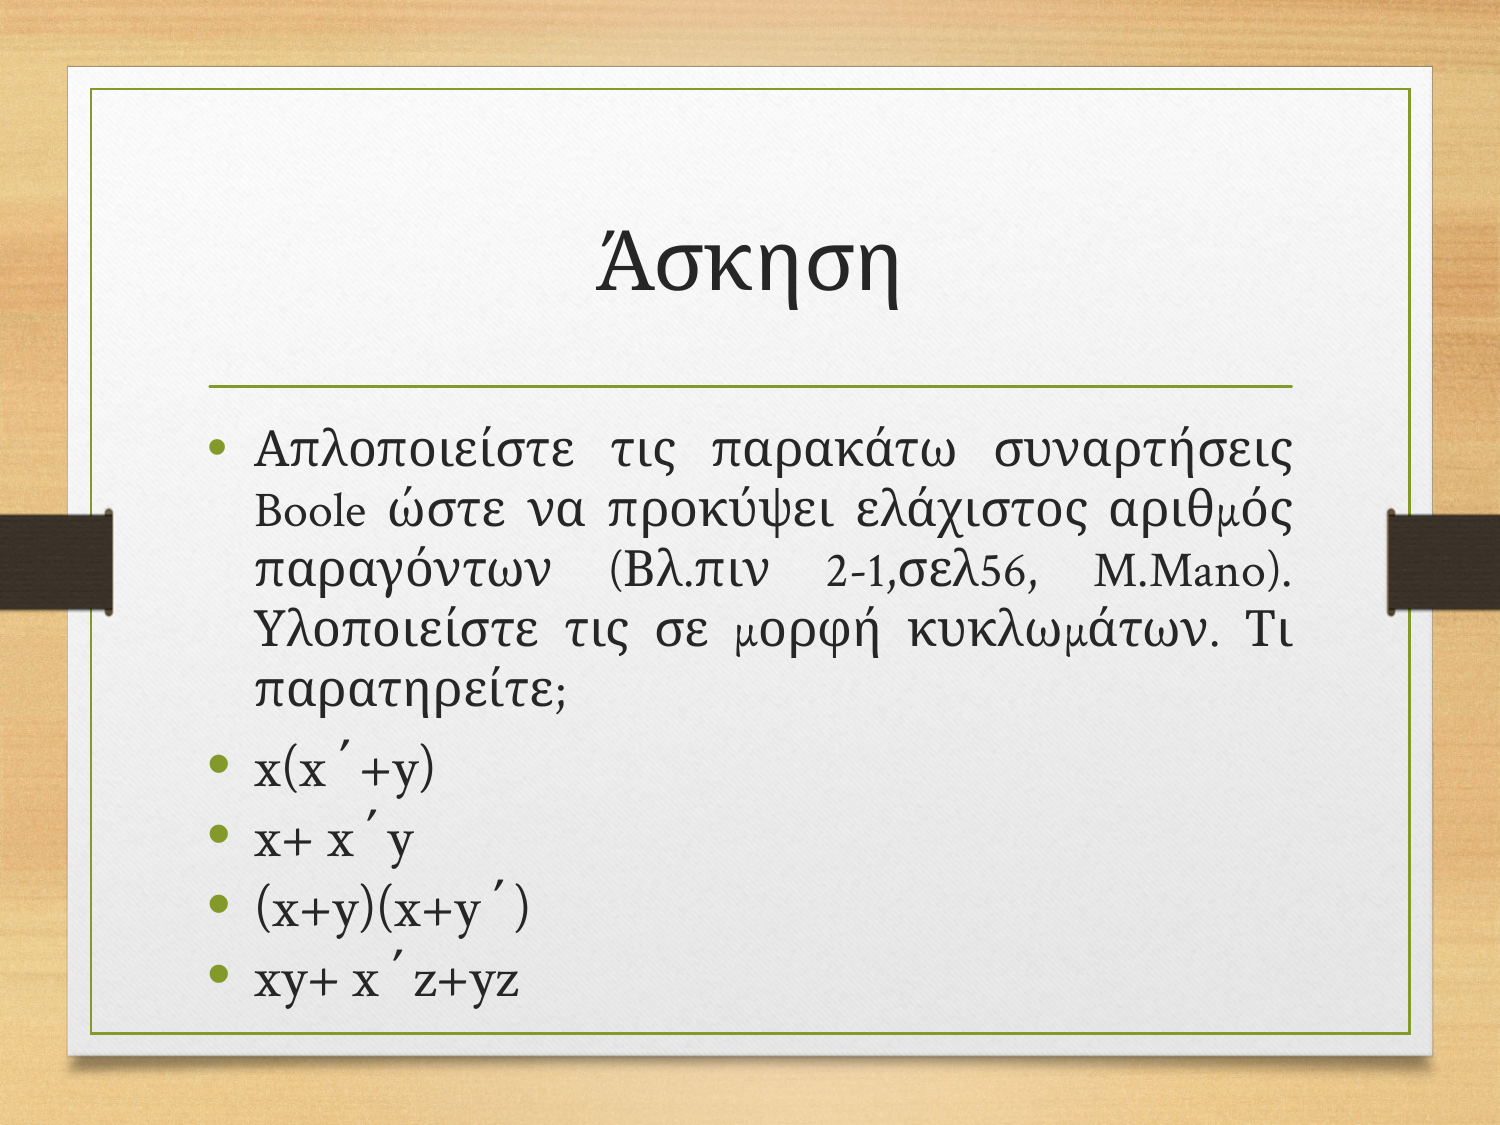

# Άσκηση
Απλοποιείστε τις παρακάτω συναρτήσεις Boole ώστε να προκύψει ελάχιστος αριθμός παραγόντων (Βλ.πιν 2-1,σελ56, M.Mano). Υλοποιείστε τις σε μορφή κυκλωμάτων. Τι παρατηρείτε;
x(x΄+y)
x+ x΄y
(x+y)(x+y΄)
xy+ x΄z+yz